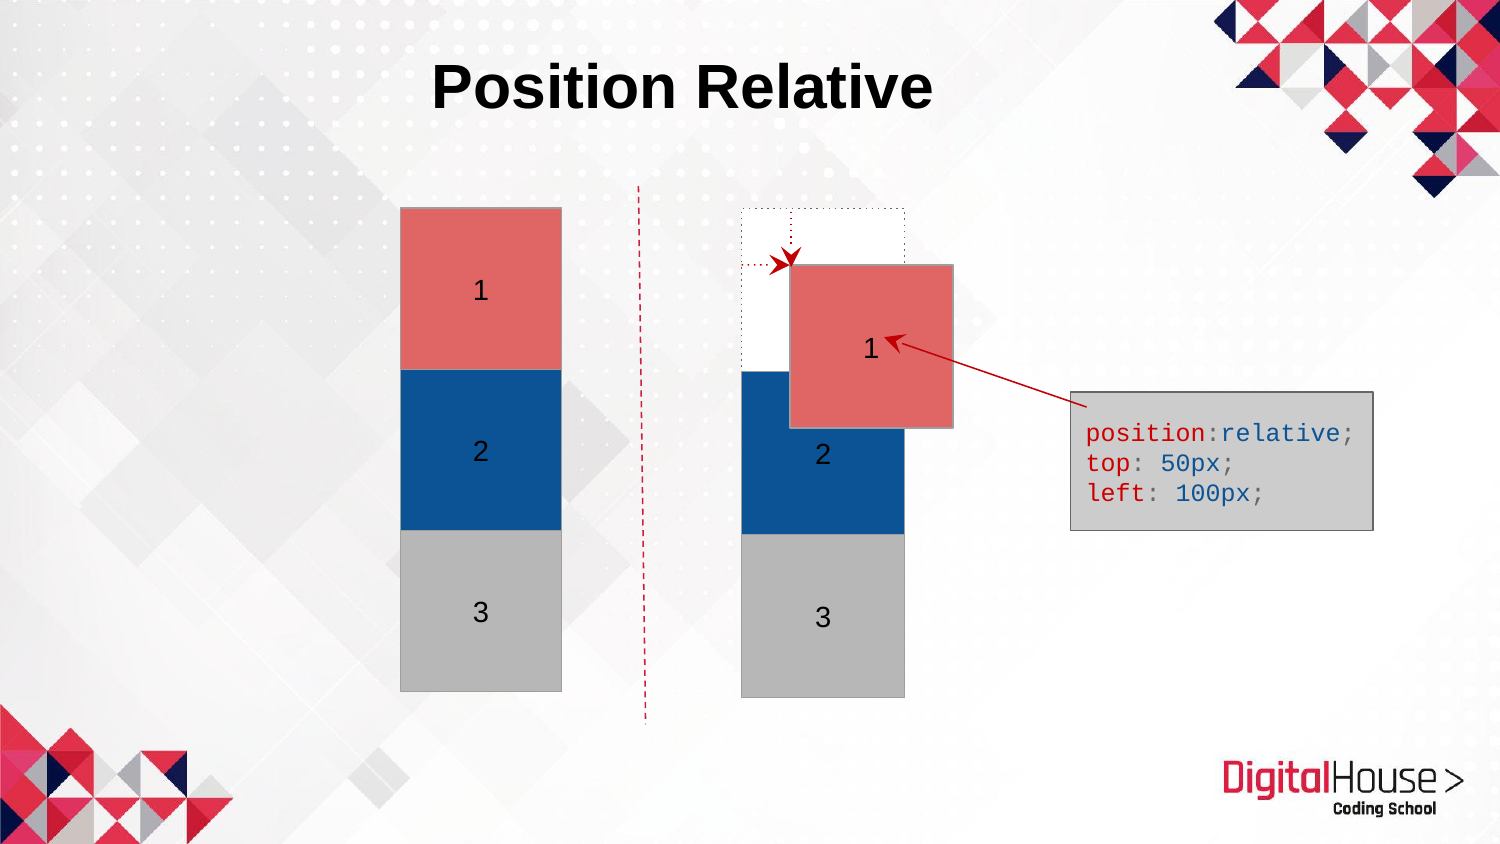

Position Relative

1

1
2
2
position:relative;
top: 50px;
left: 100px;
3
3